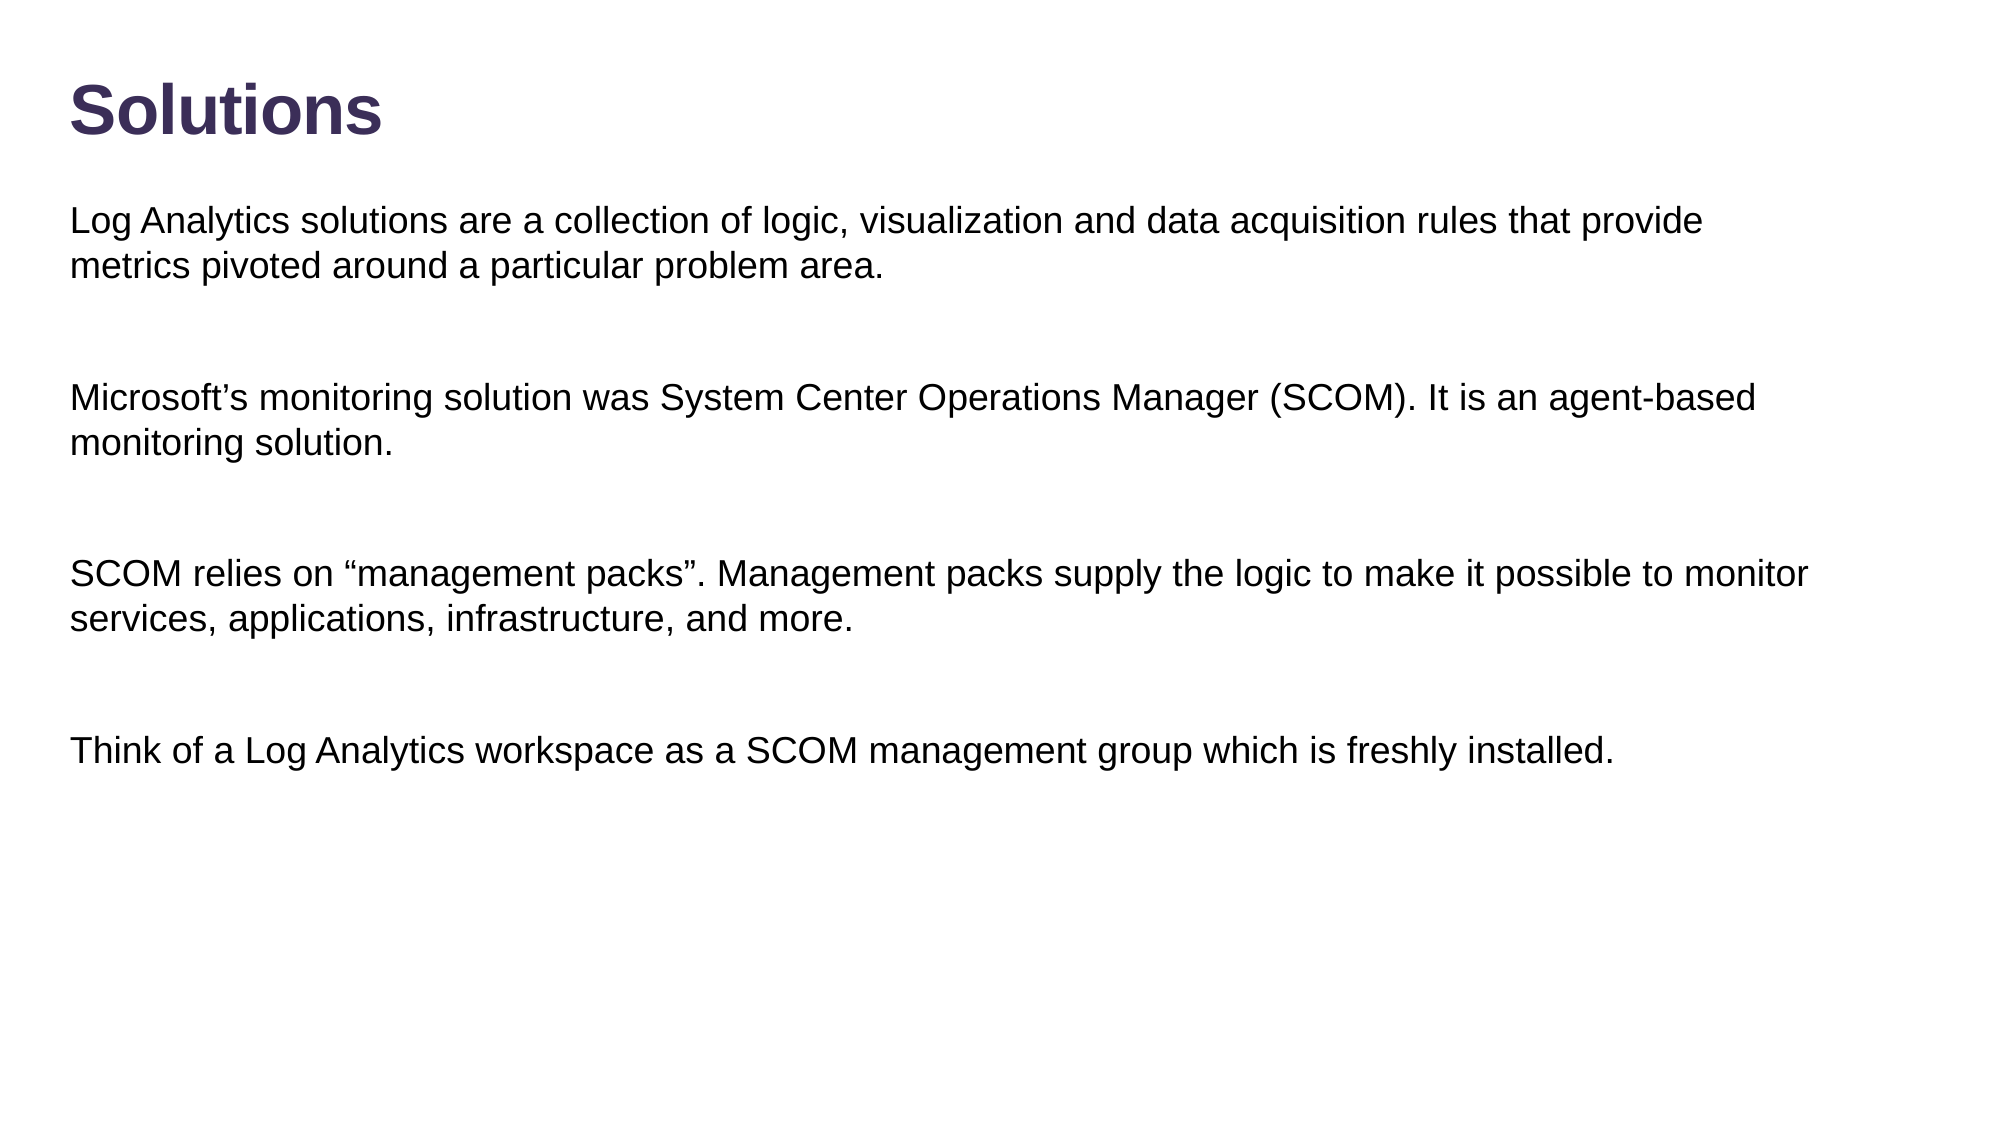

# Solutions
Log Analytics solutions are a collection of logic, visualization and data acquisition rules that provide metrics pivoted around a particular problem area.

Microsoft’s monitoring solution was System Center Operations Manager (SCOM). It is an agent-based monitoring solution.

SCOM relies on “management packs”. Management packs supply the logic to make it possible to monitor services, applications, infrastructure, and more.

Think of a Log Analytics workspace as a SCOM management group which is freshly installed.